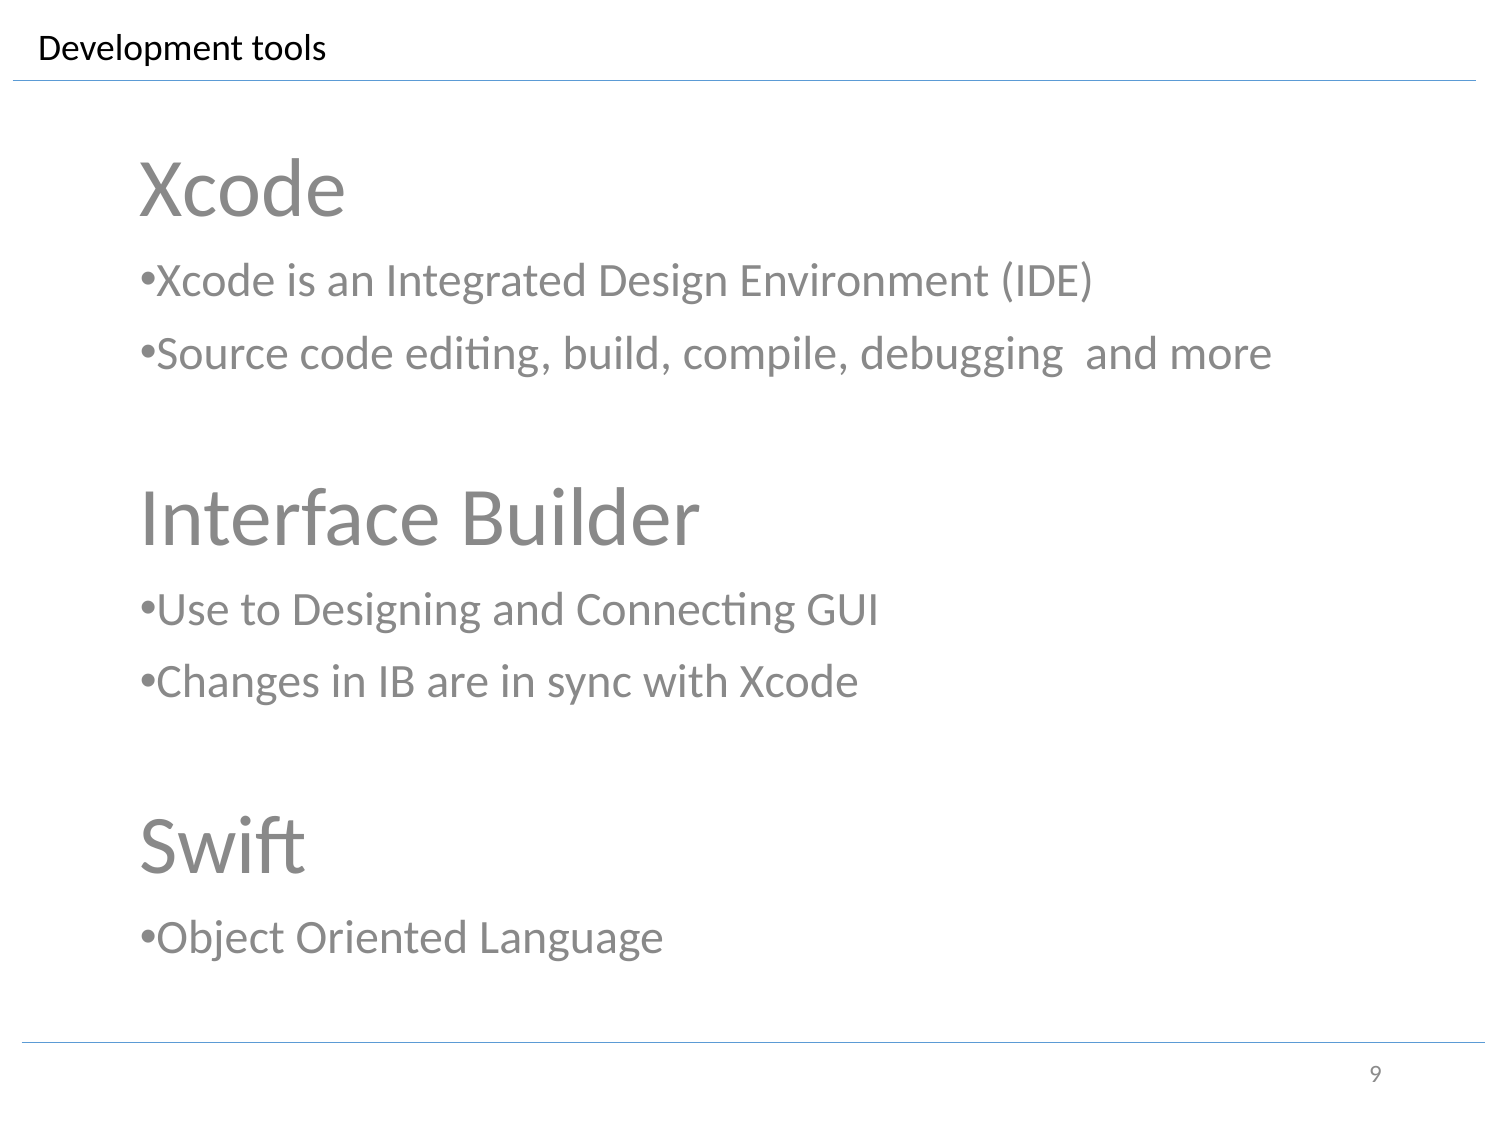

Development tools
Xcode
Xcode is an Integrated Design Environment (IDE)
Source code editing, build, compile, debugging  and more

Interface Builder
Use to Designing and Connecting GUI
Changes in IB are in sync with Xcode

Swift
Object Oriented Language

9